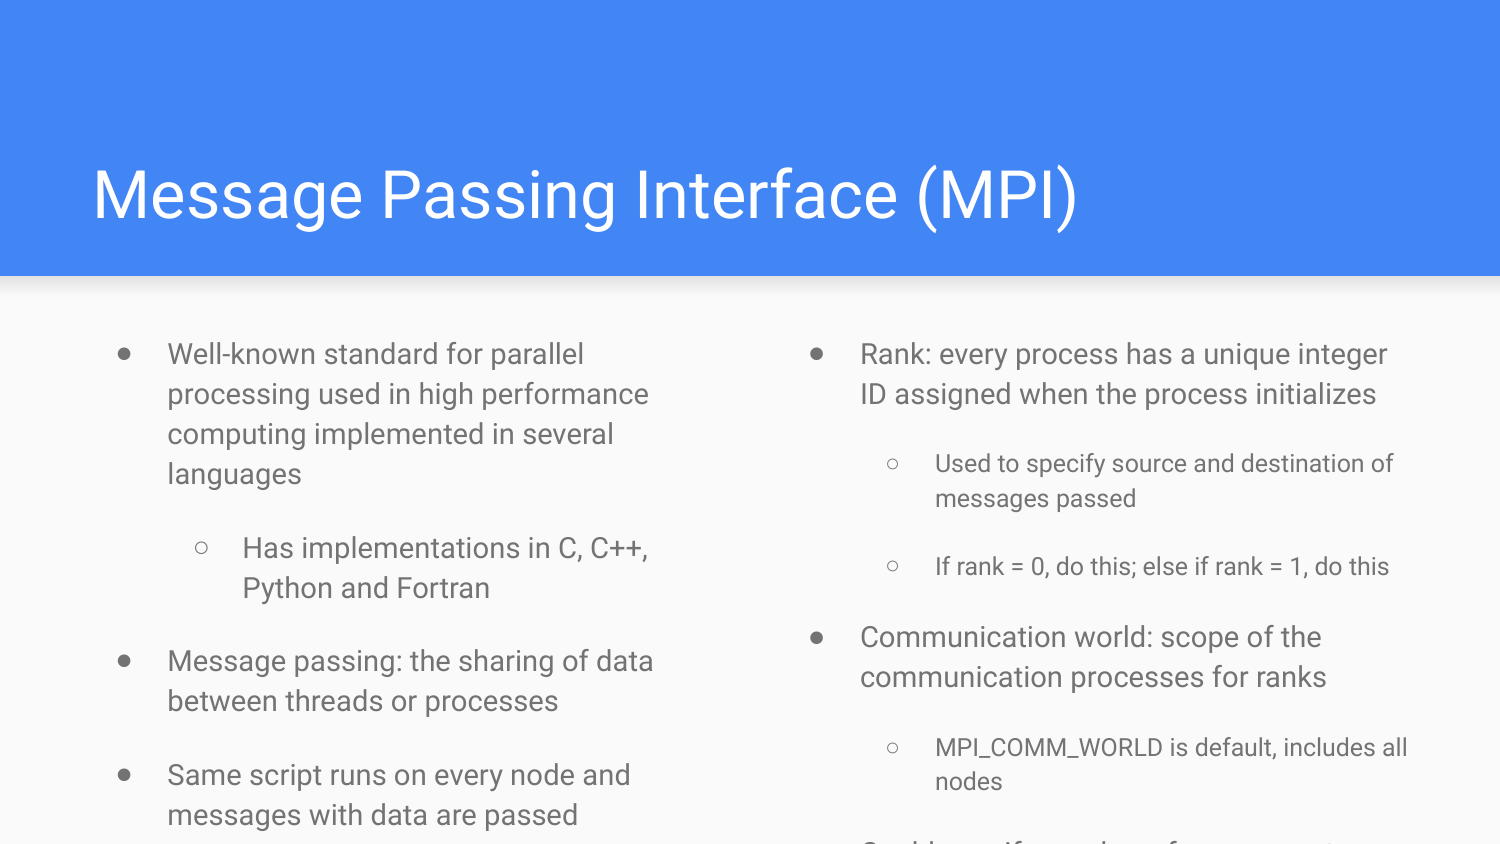

# Message Passing Interface (MPI)
Well-known standard for parallel processing used in high performance computing implemented in several languages
Has implementations in C, C++, Python and Fortran
Message passing: the sharing of data between threads or processes
Same script runs on every node and messages with data are passed
Rank: every process has a unique integer ID assigned when the process initializes
Used to specify source and destination of messages passed
If rank = 0, do this; else if rank = 1, do this
Communication world: scope of the communication processes for ranks
MPI_COMM_WORLD is default, includes all nodes
Could specify number of processes to use
If more than physical nodes, uses multiprocessing